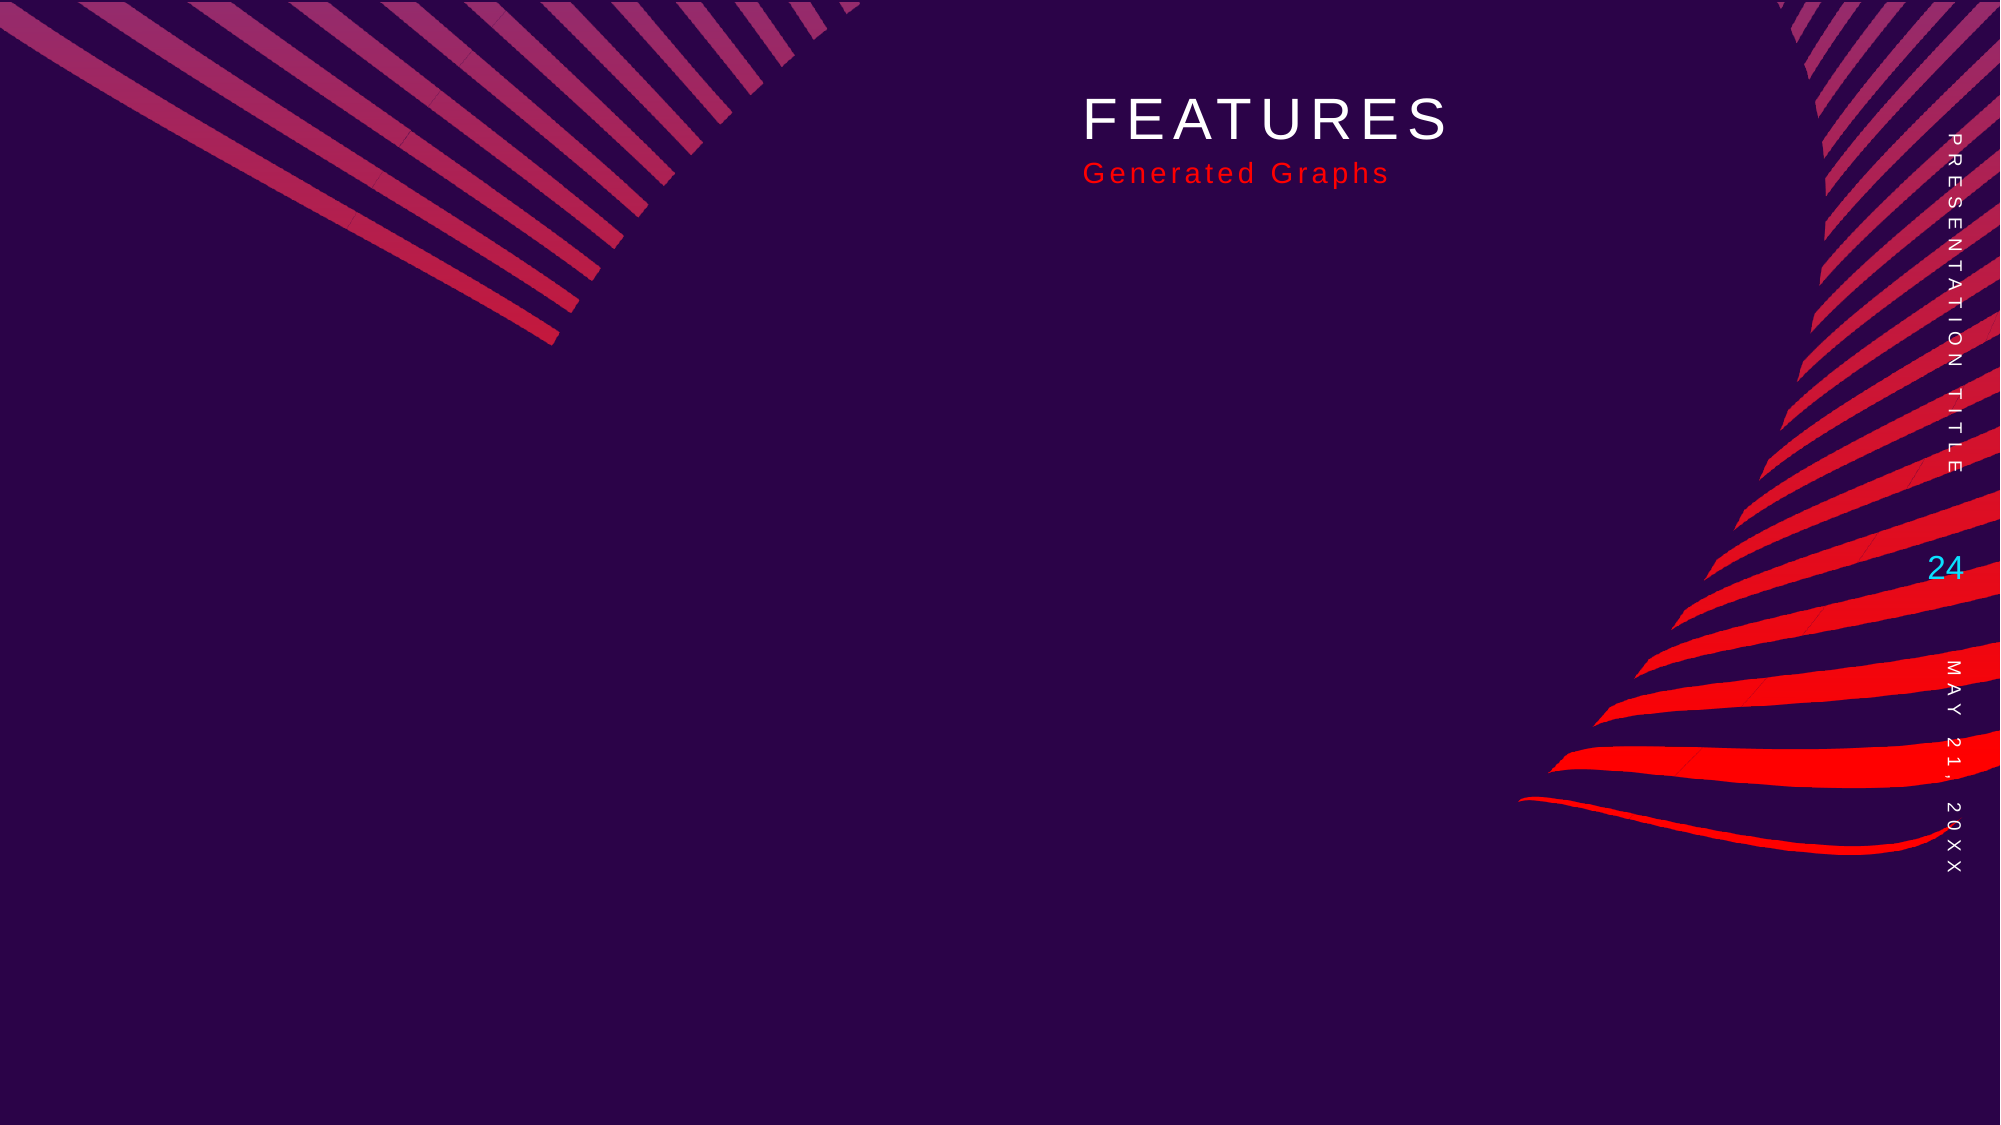

# Features
Generated Graphs
PRESENTATION TITLE
24
May 21, 20XX